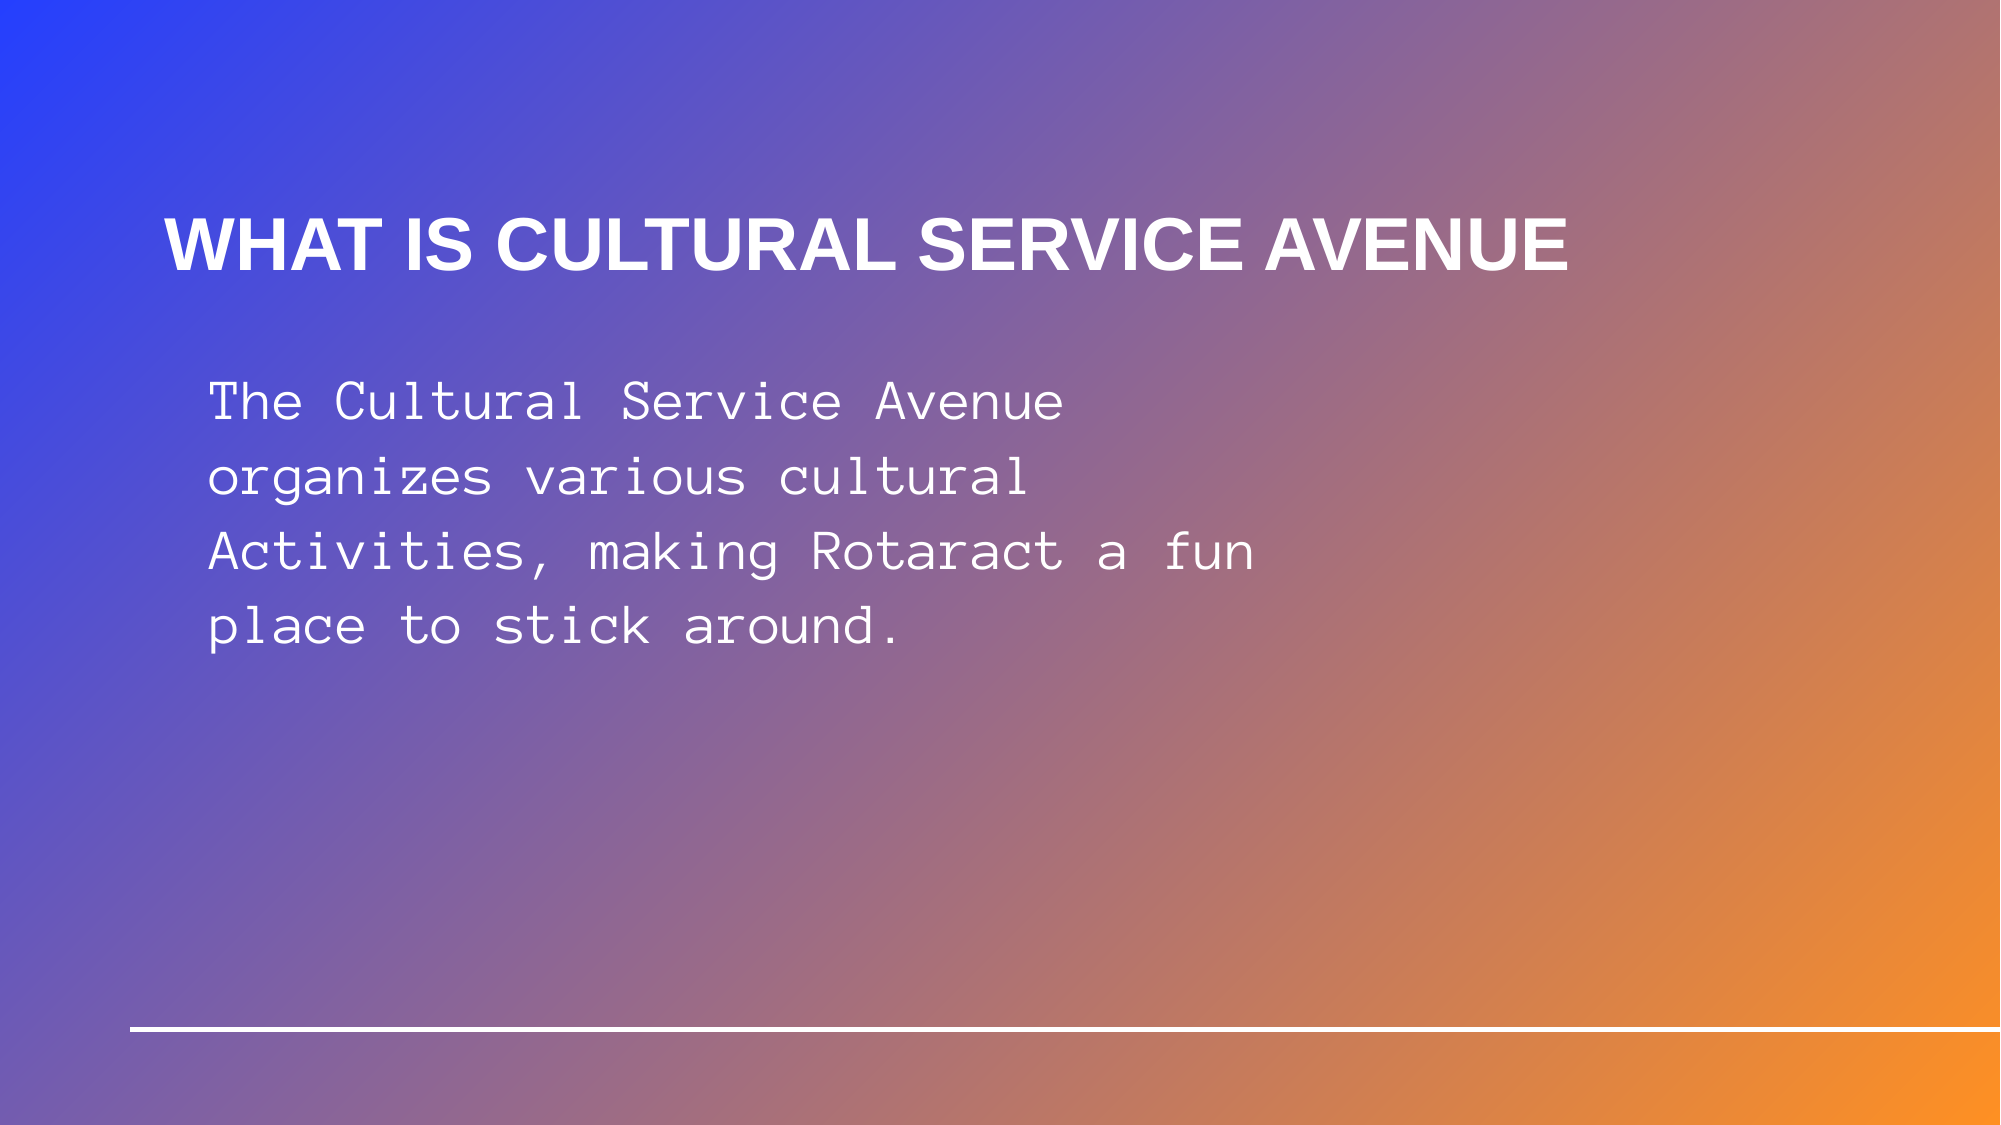

# WHAT IS CULTURAL SERVICE AVENUE
The Cultural Service Avenue organizes various cultural Activities, making Rotaract a fun place to stick around.